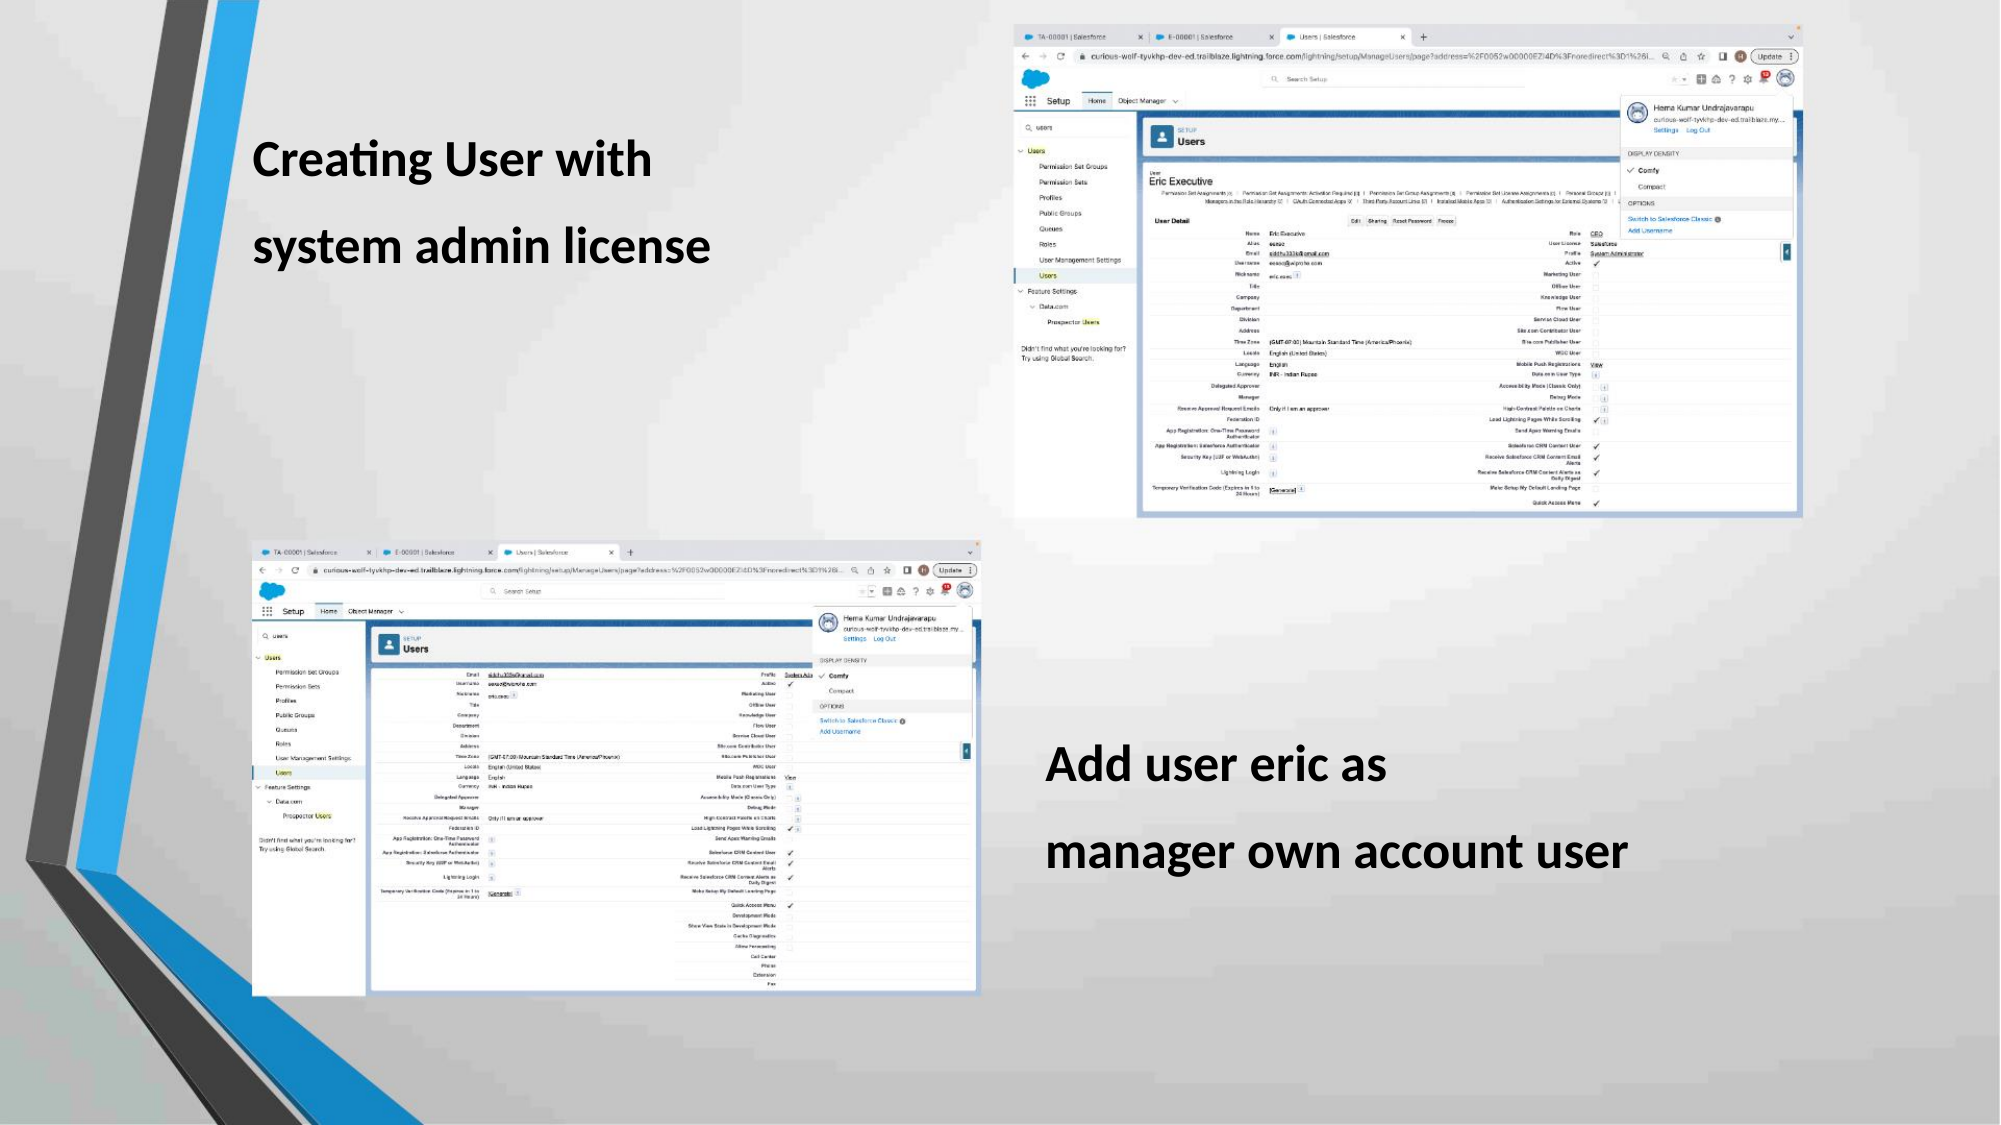

Creating User with
system admin license
Add user eric as
manager own account user